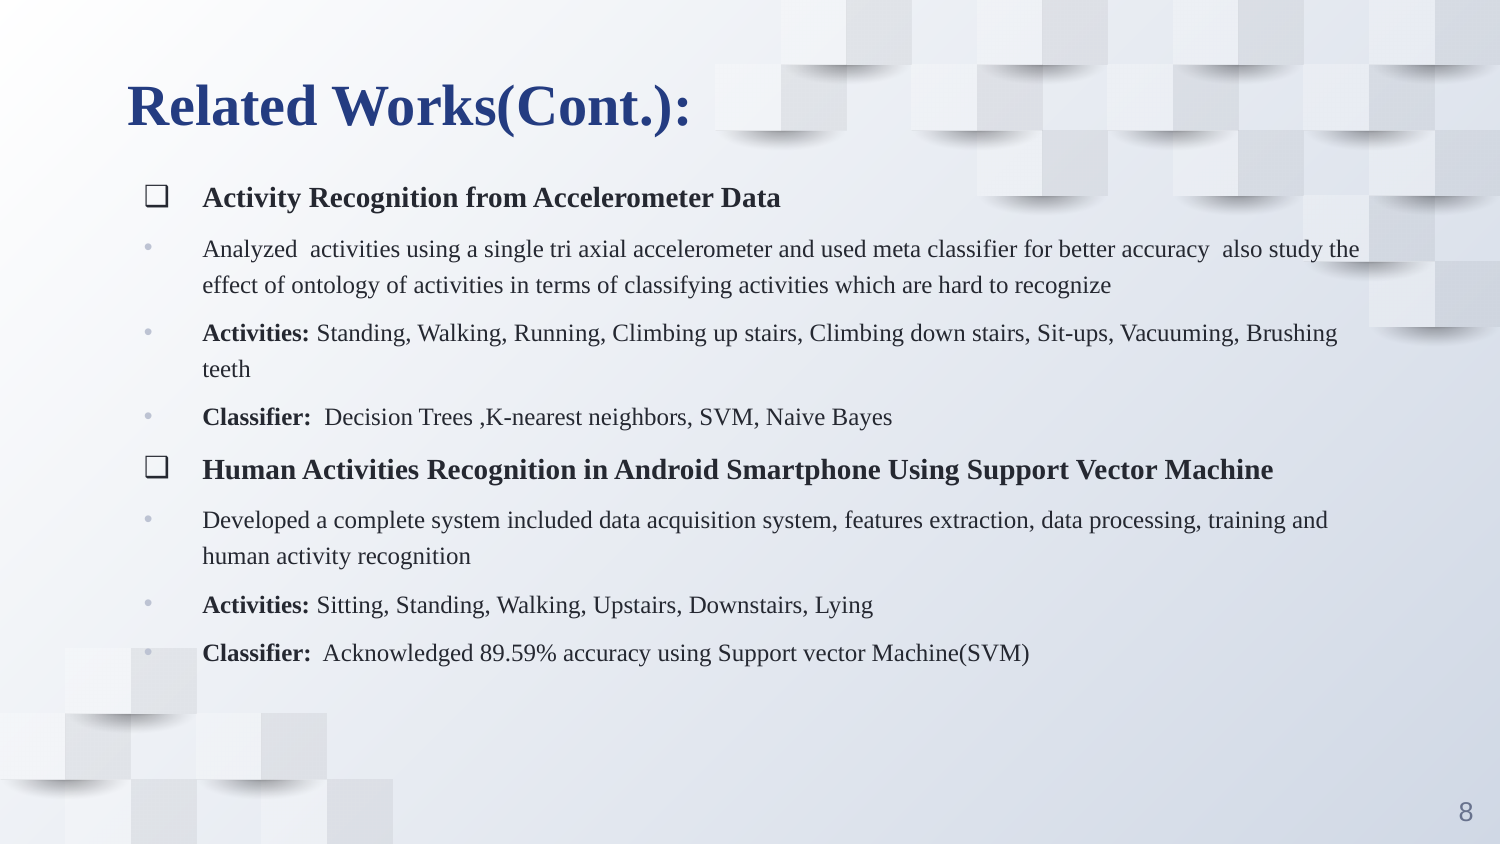

# Related Works(Cont.):
Activity Recognition from Accelerometer Data
Analyzed  activities using a single tri axial accelerometer and used meta classifier for better accuracy  also study the effect of ontology of activities in terms of classifying activities which are hard to recognize
Activities: Standing, Walking, Running, Climbing up stairs, Climbing down stairs, Sit-ups, Vacuuming, Brushing teeth
Classifier:  Decision Trees ,K-nearest neighbors, SVM, Naive Bayes
Human Activities Recognition in Android Smartphone Using Support Vector Machine
Developed a complete system included data acquisition system, features extraction, data processing, training and human activity recognition
Activities: Sitting, Standing, Walking, Upstairs, Downstairs, Lying
Classifier:  Acknowledged 89.59% accuracy using Support vector Machine(SVM)

8